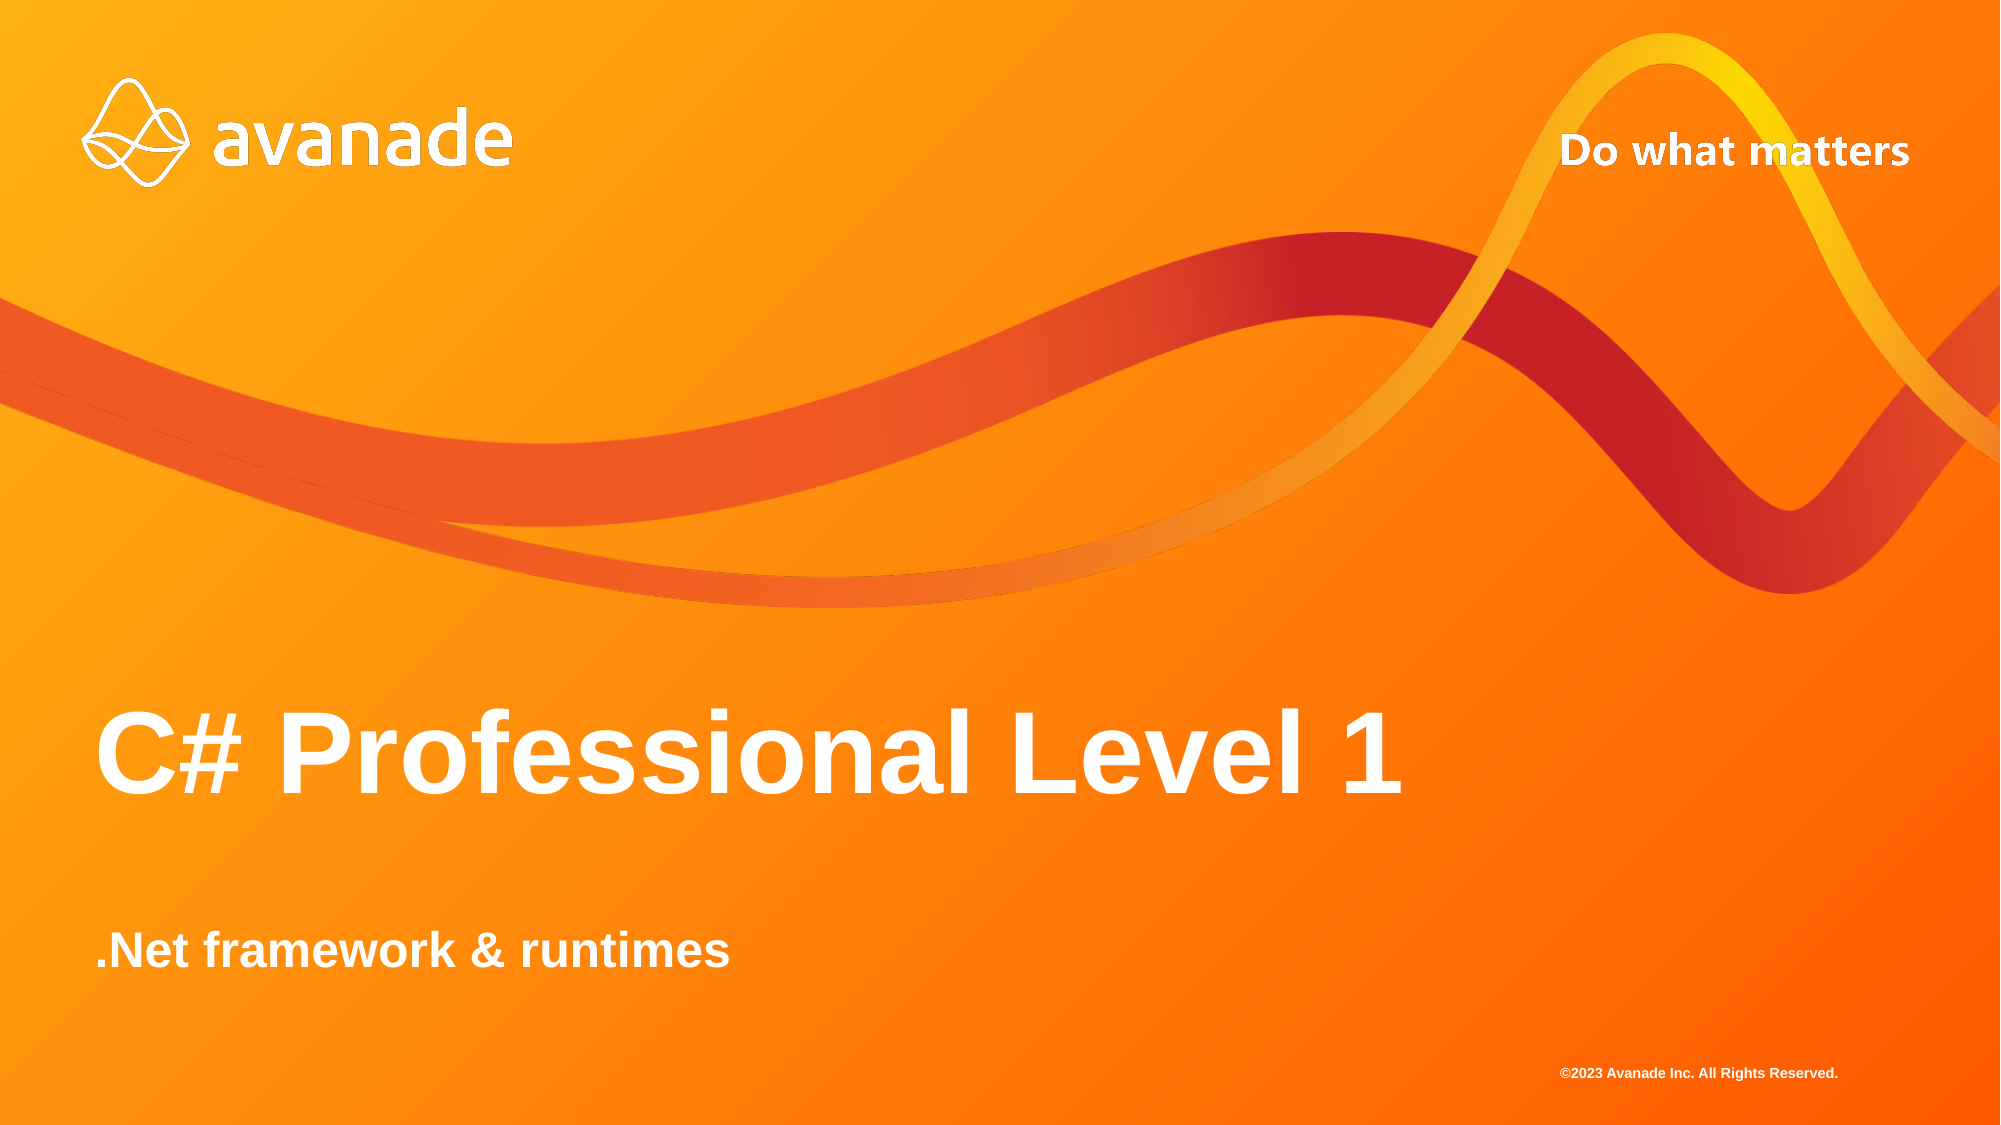

# C# Professional Level 1
.Net framework & runtimes